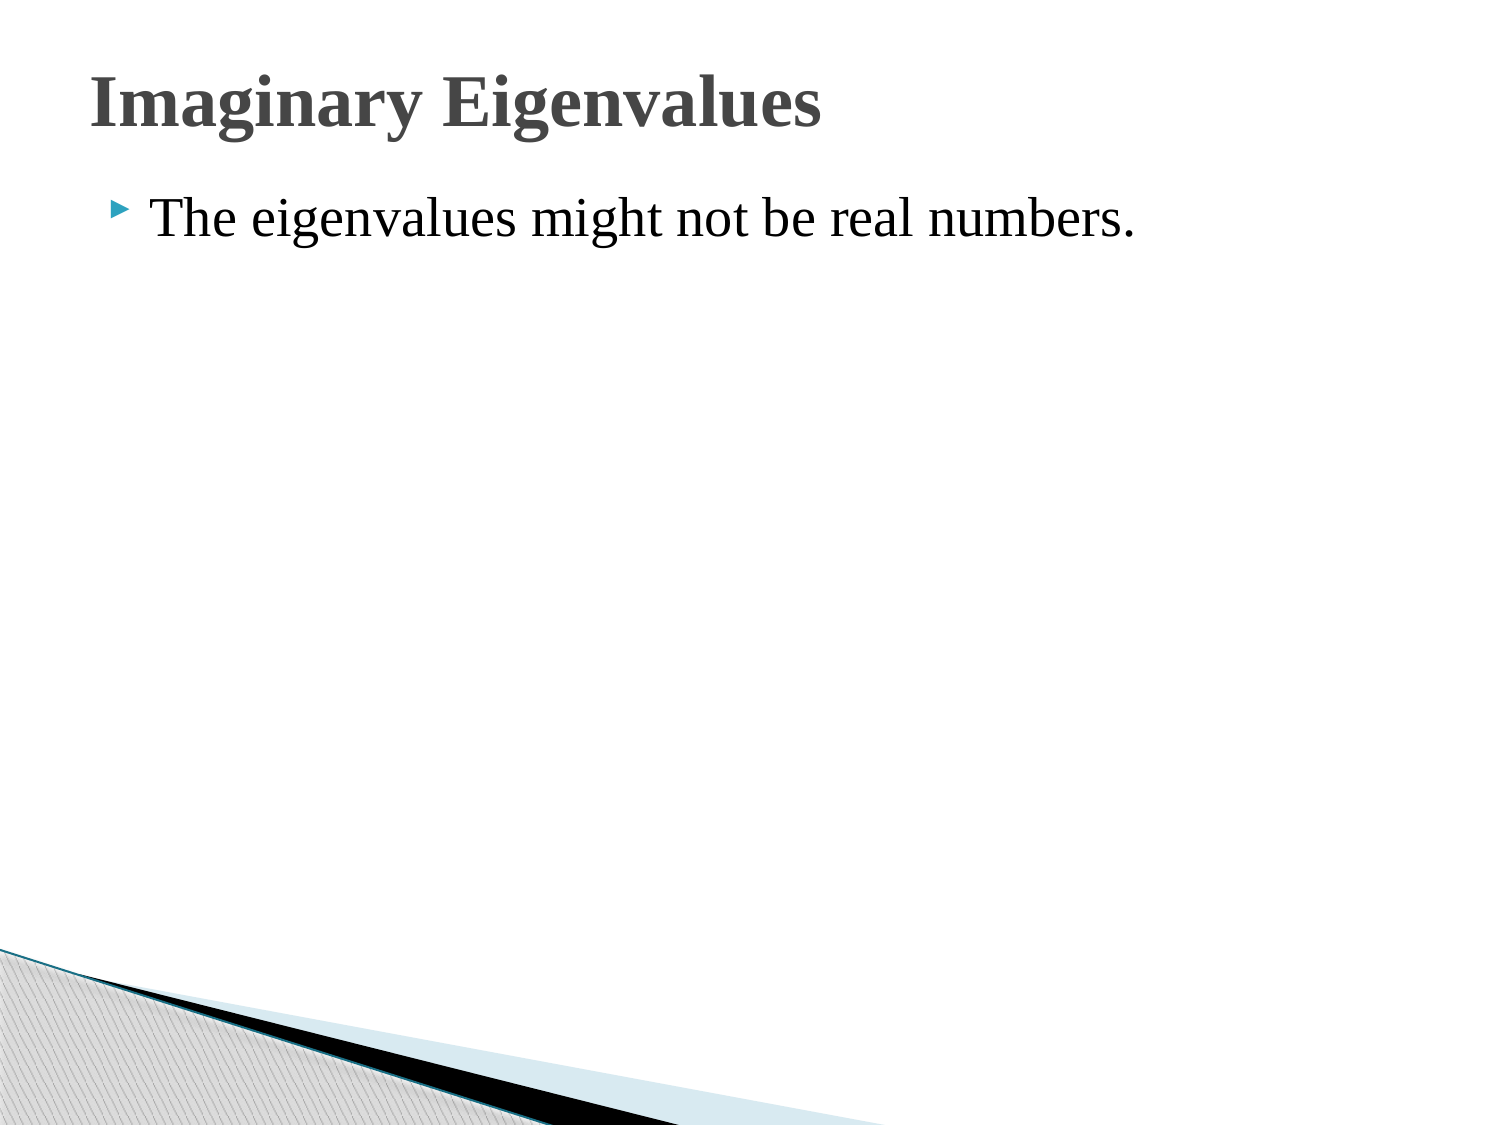

# Imaginary Eigenvalues
The eigenvalues might not be real numbers.